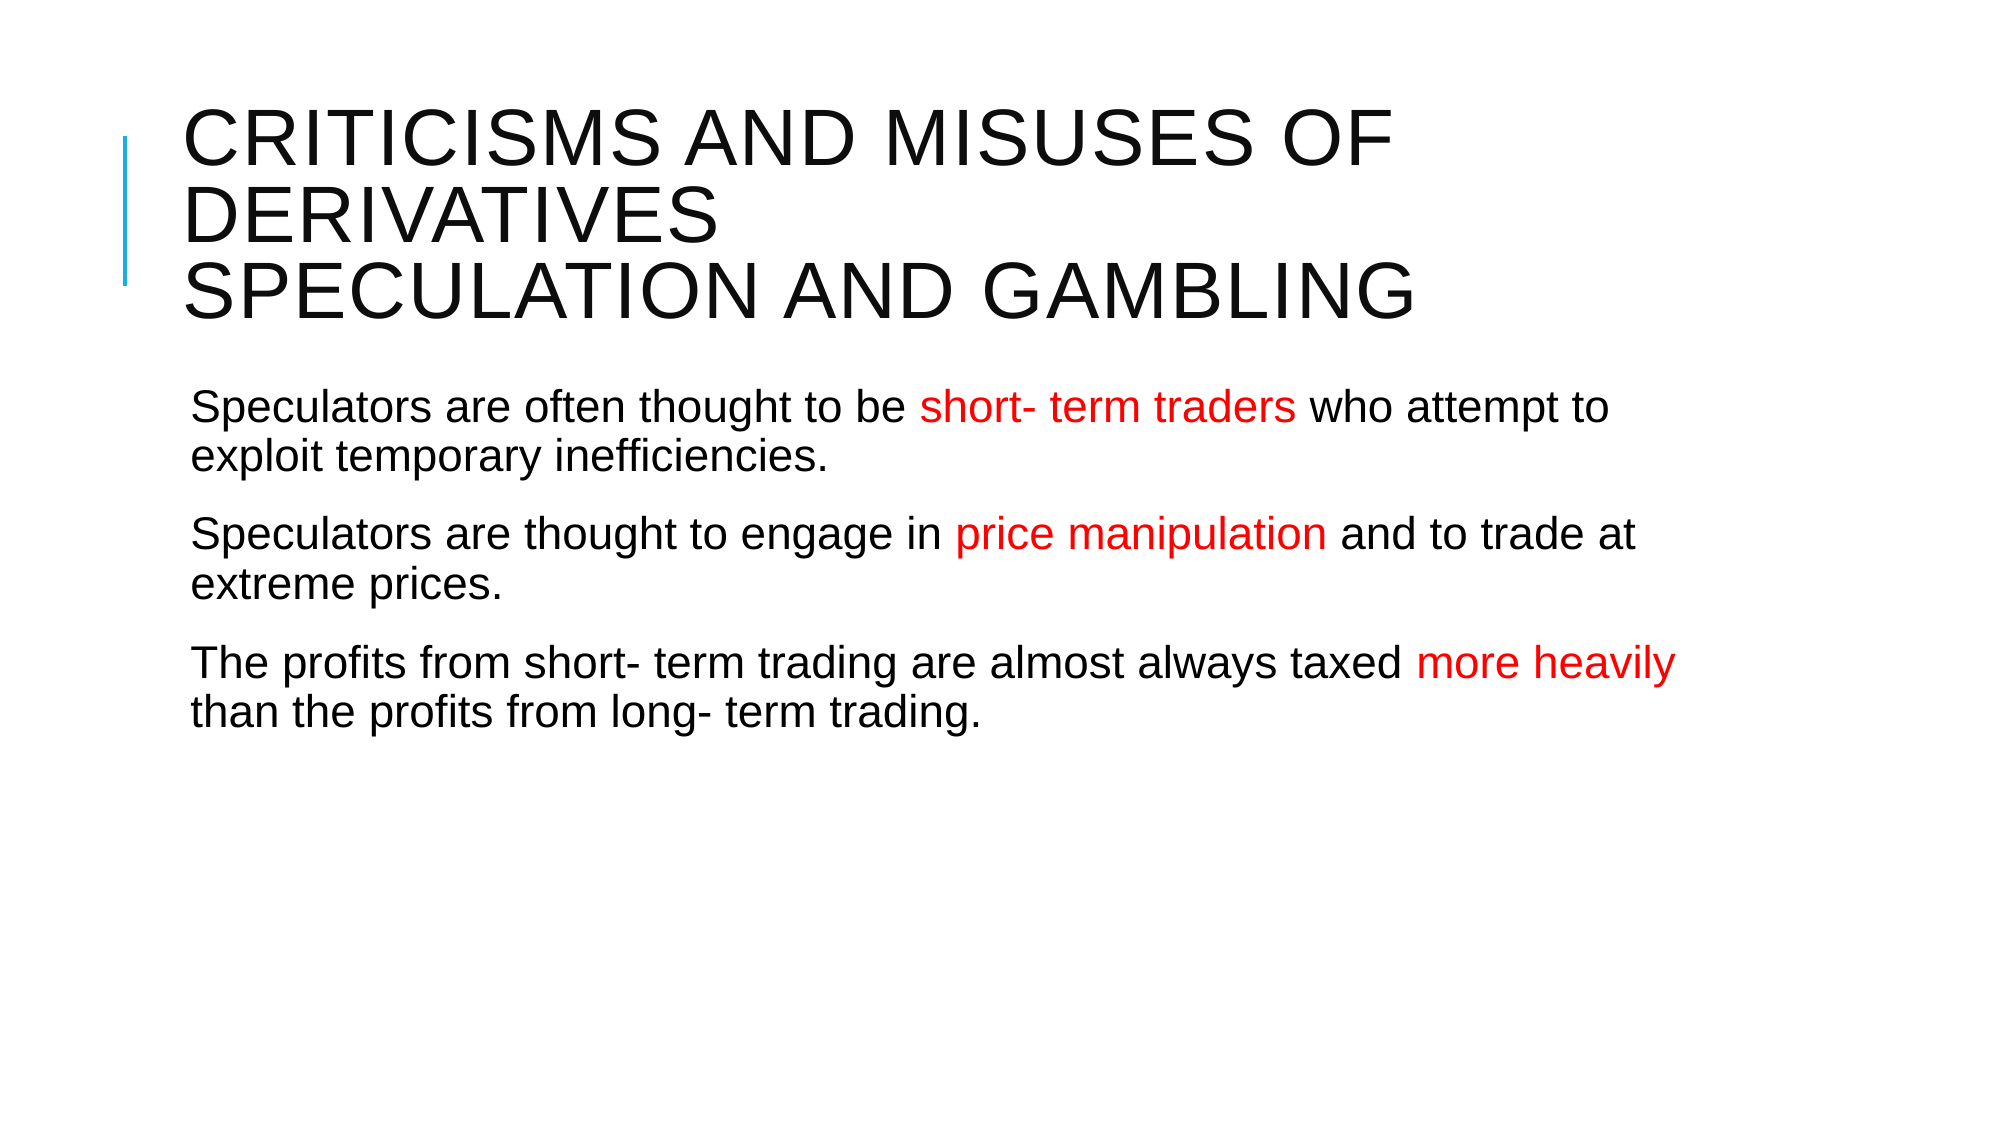

# Criticisms and misuses of derivatives Speculation and gambling
Speculators are often thought to be short- term traders who attempt to exploit temporary inefficiencies.
Speculators are thought to engage in price manipulation and to trade at extreme prices.
The profits from short- term trading are almost always taxed more heavily than the profits from long- term trading.